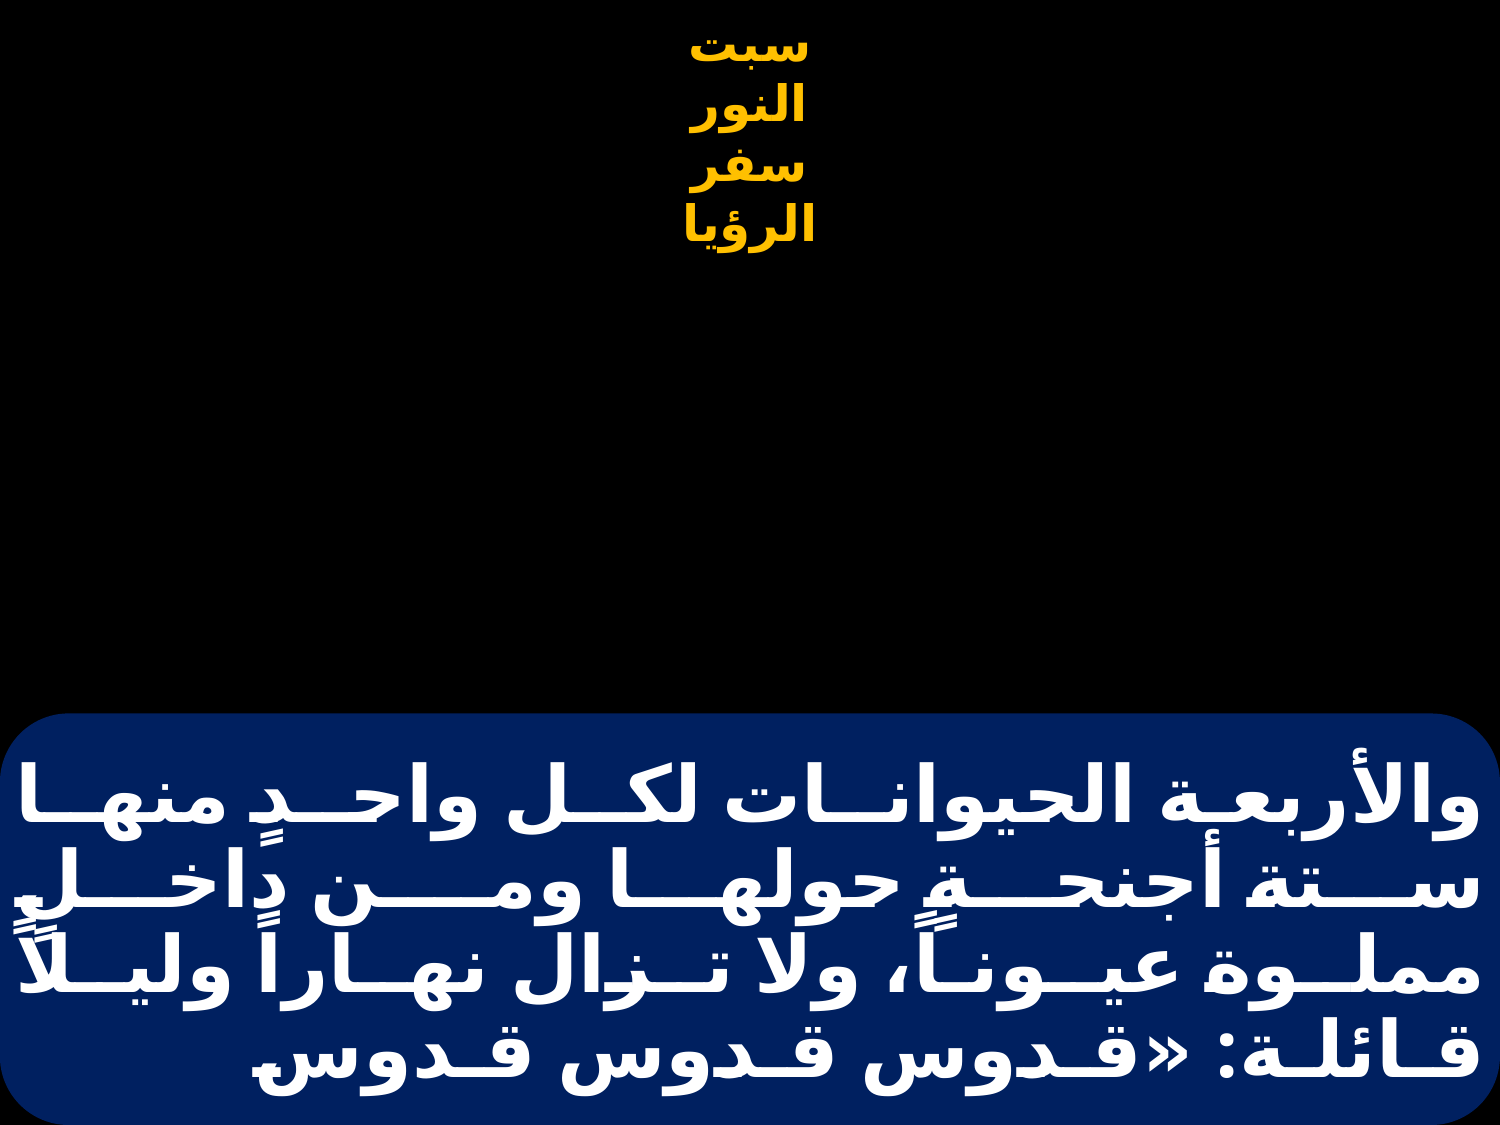

# والأربعة الحيوانـات لكـل واحـدٍ منهـا سـتة أجنحـةٍ حولهـا ومــن داخـلٍ مملـوة عيـونـاً، ولا تـزال نهـاراً وليـلاً قـائلـة: «قـدوس قـدوس قـدوس